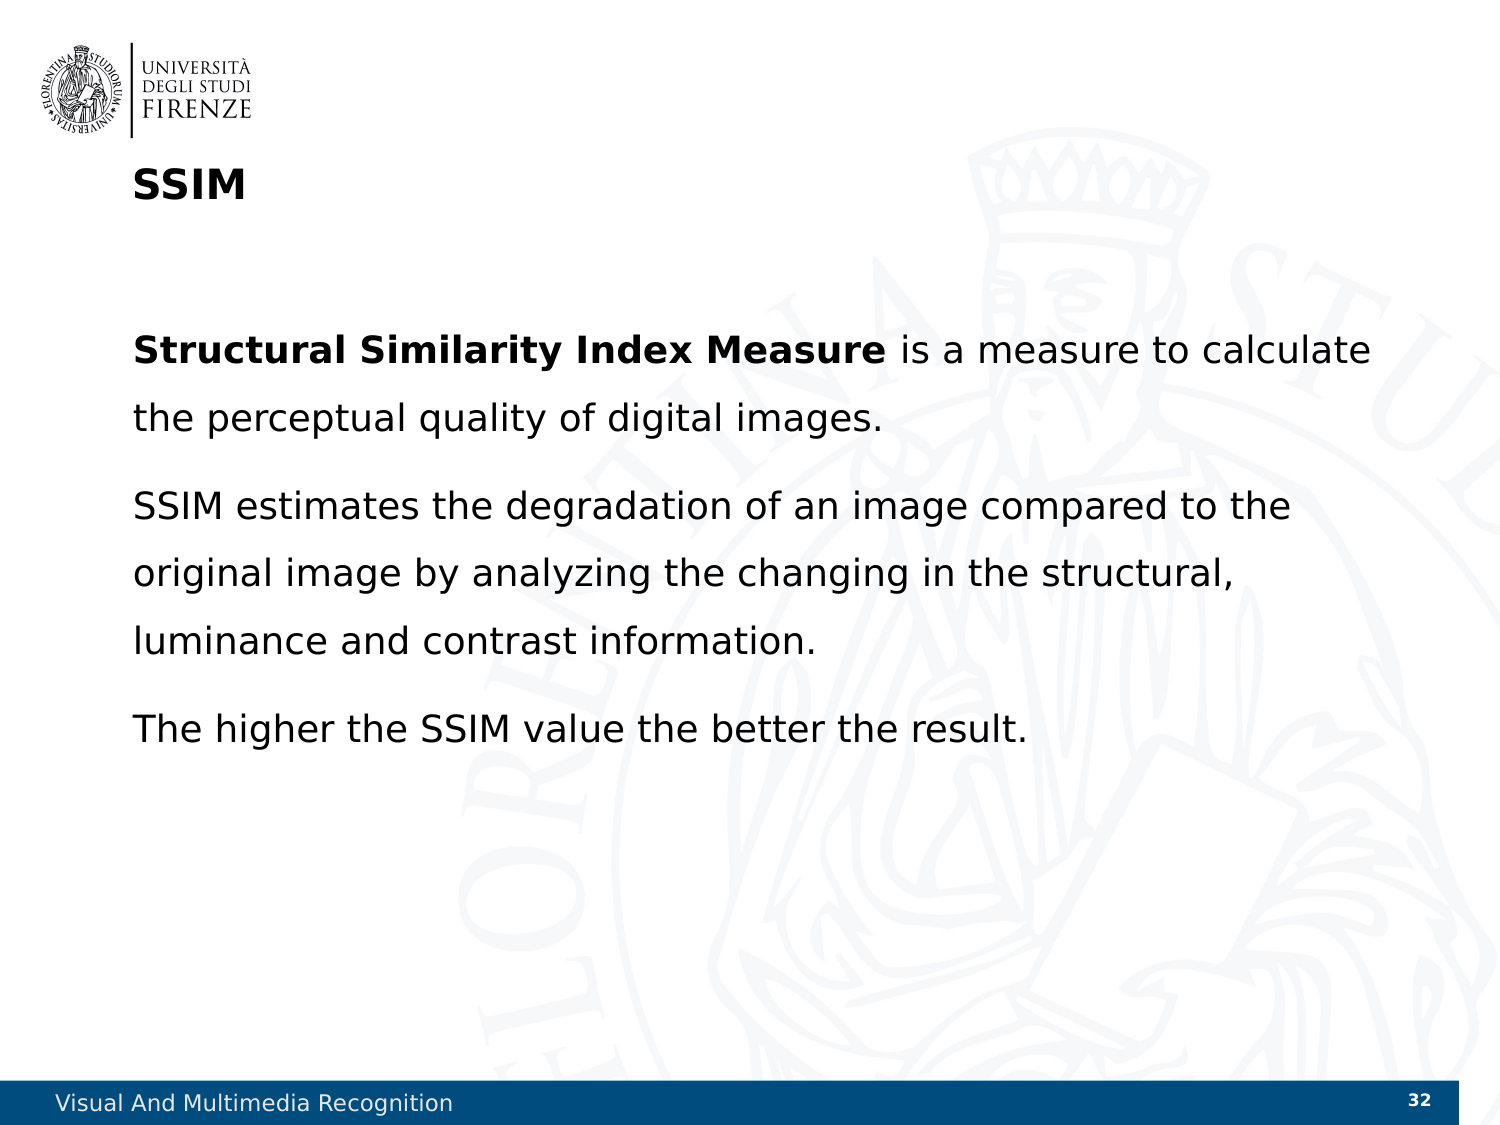

# SSIM
Structural Similarity Index Measure is a measure to calculate the perceptual quality of digital images.
SSIM estimates the degradation of an image compared to the original image by analyzing the changing in the structural, luminance and contrast information.
The higher the SSIM value the better the result.
Visual And Multimedia Recognition